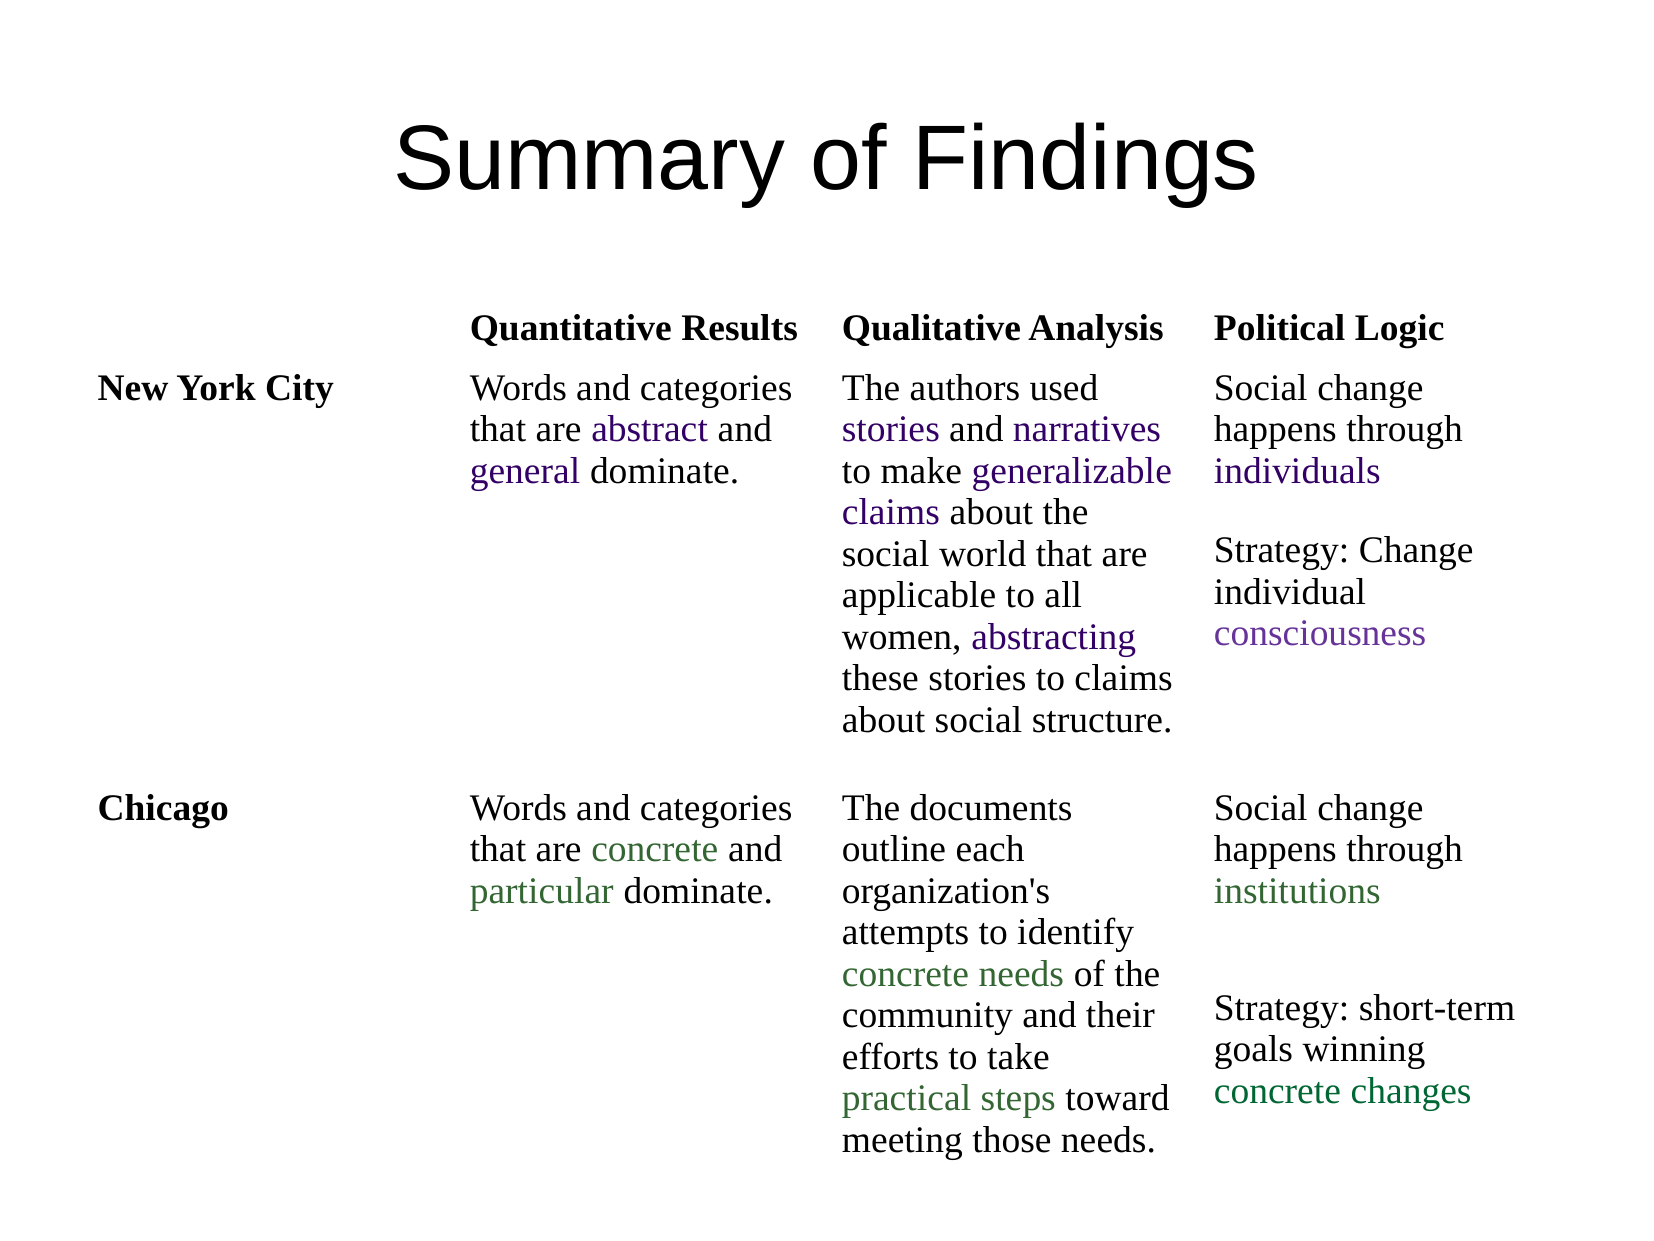

Summary of Findings
|  | Quantitative Results | Qualitative Analysis | Political Logic |
| --- | --- | --- | --- |
| New York City | Words and categories that are abstract and general dominate. | The authors used stories and narratives to make generalizable claims about the social world that are applicable to all women, abstracting these stories to claims about social structure. | Social change happens through individuals Strategy: Change individual consciousness |
| Chicago | Words and categories that are concrete and particular dominate. | The documents outline each organization's attempts to identify concrete needs of the community and their efforts to take practical steps toward meeting those needs. | Social change happens through institutions Strategy: short-term goals winning concrete changes |